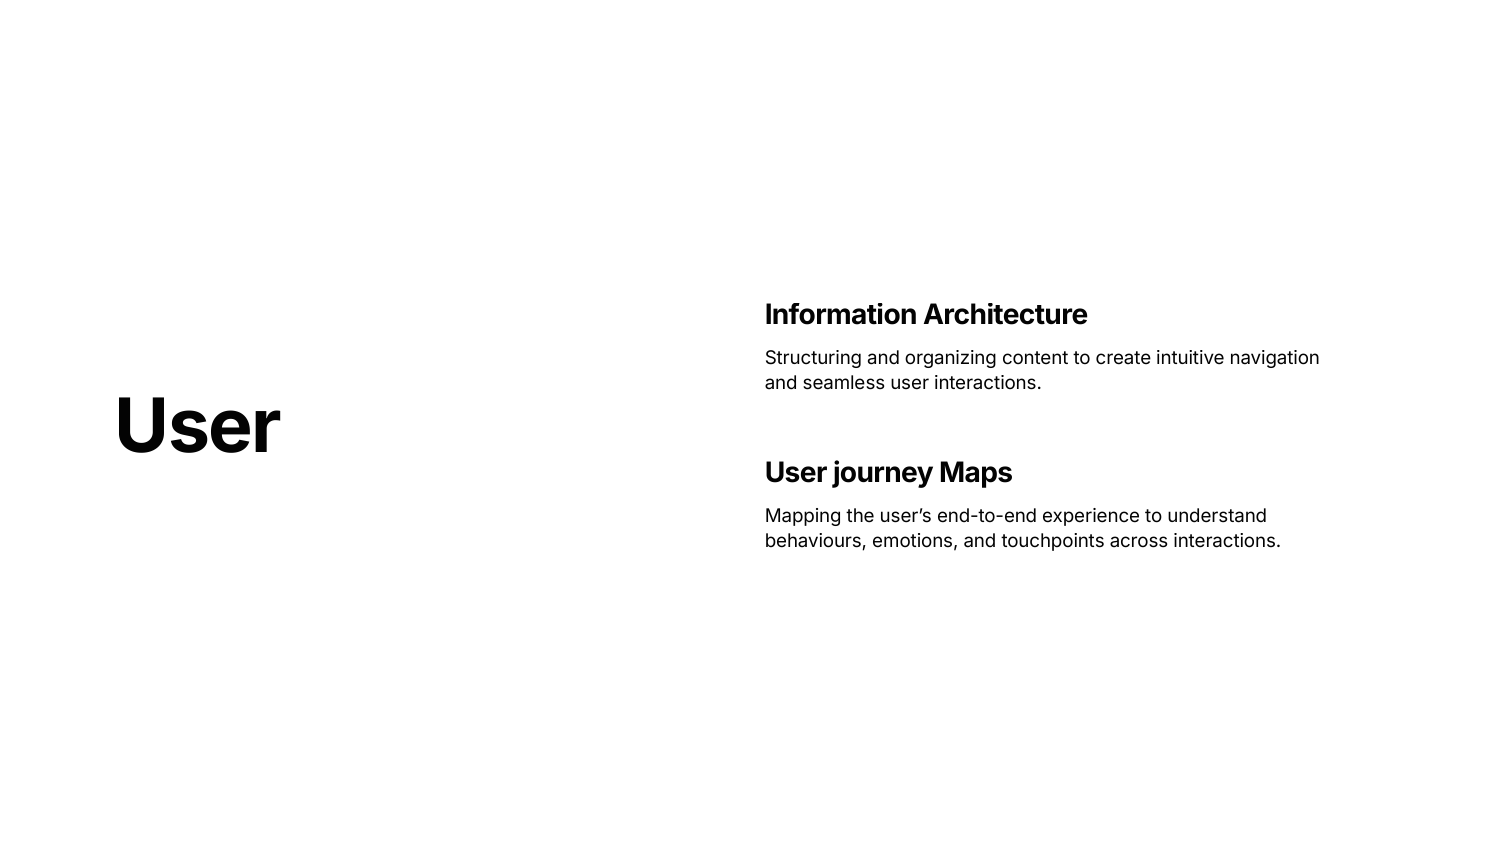

Information Architecture
Structuring and organizing content to create intuitive navigation and seamless user interactions.
User

User journey Maps
Mapping the user’s end-to-end experience to understand behaviours, emotions, and touchpoints across interactions.